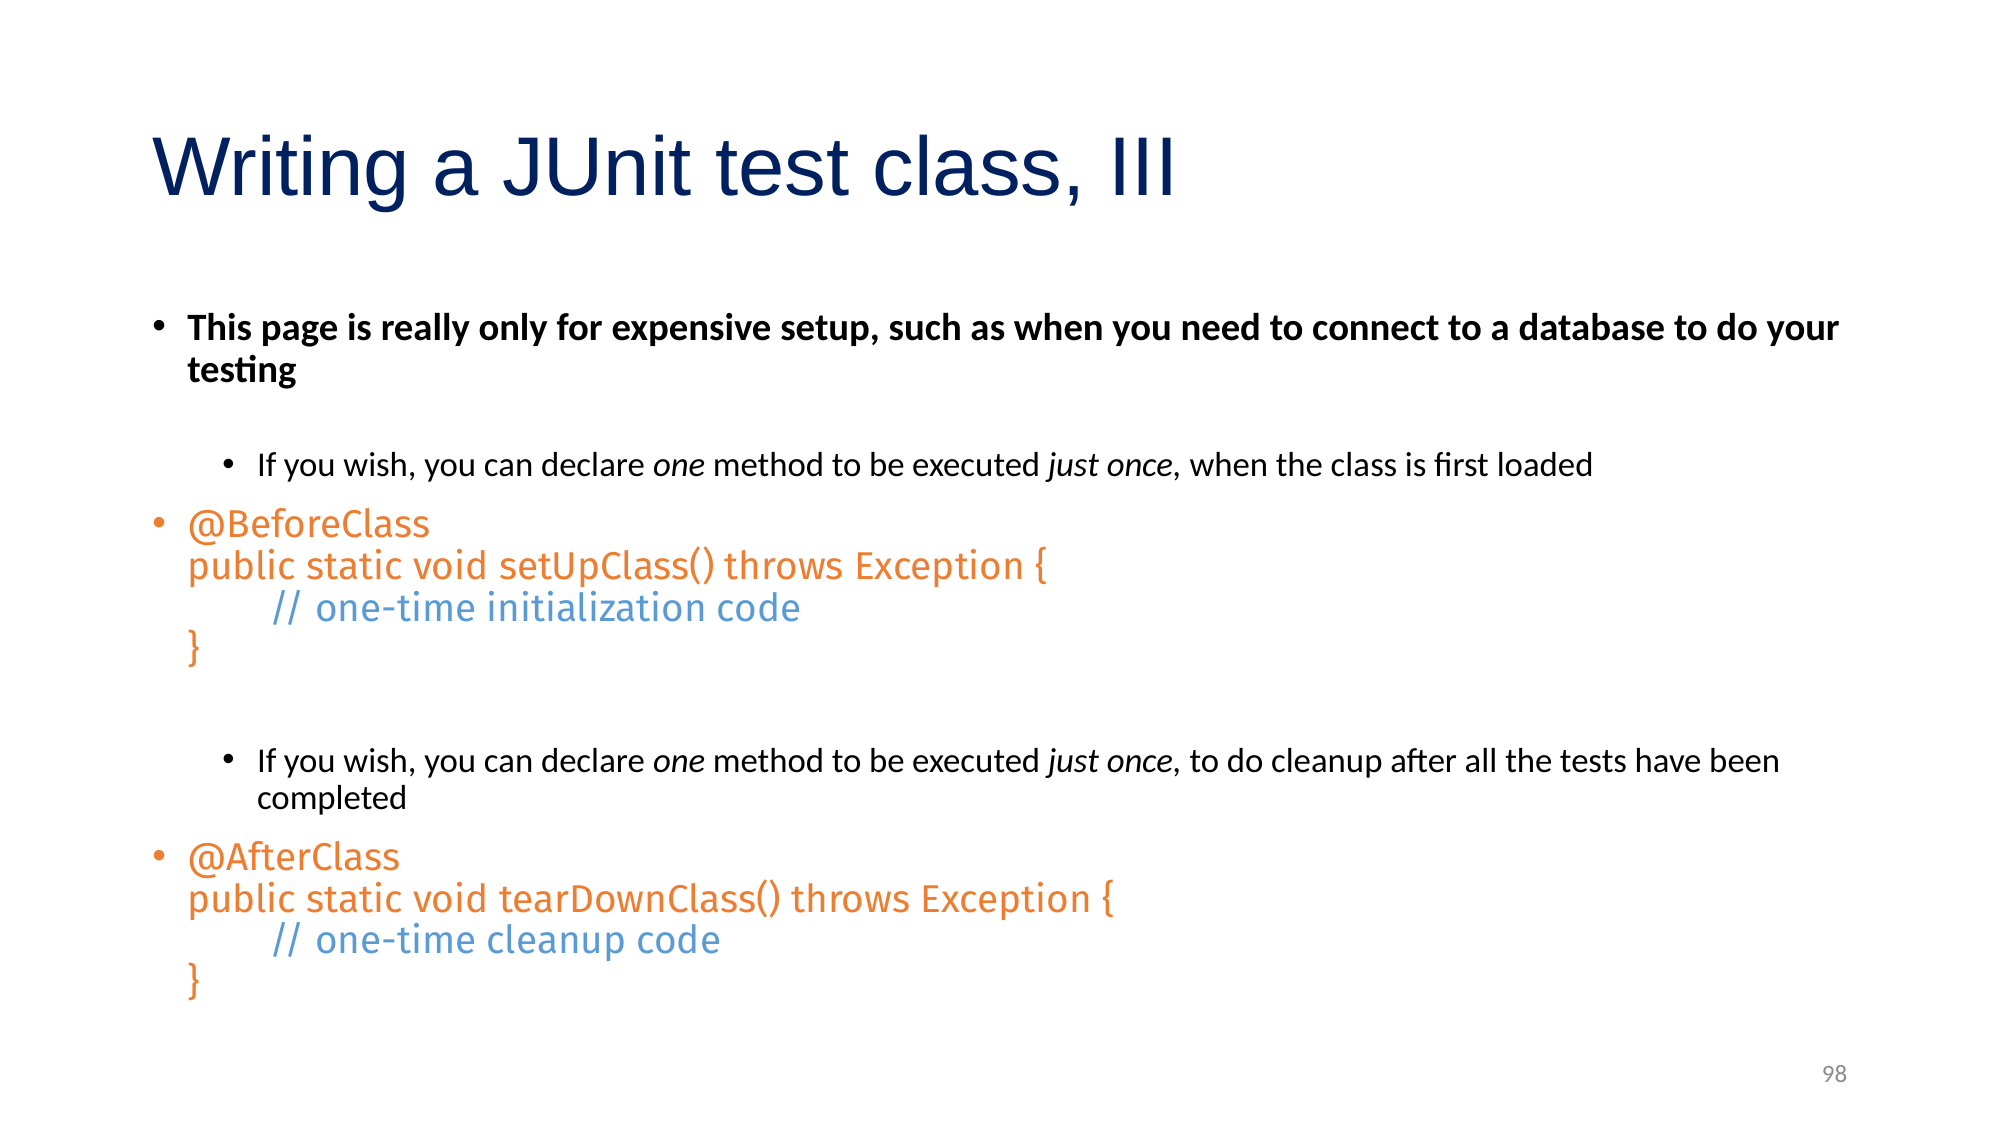

# Writing a JUnit test class, III
This page is really only for expensive setup, such as when you need to connect to a database to do your testing
If you wish, you can declare one method to be executed just once, when the class is first loaded
@BeforeClass
public static void setUpClass() throws Exception {
        // one-time initialization code
}

If you wish, you can declare one method to be executed just once, to do cleanup after all the tests have been completed
@AfterClass
public static void tearDownClass() throws Exception {
        // one-time cleanup code
}
98